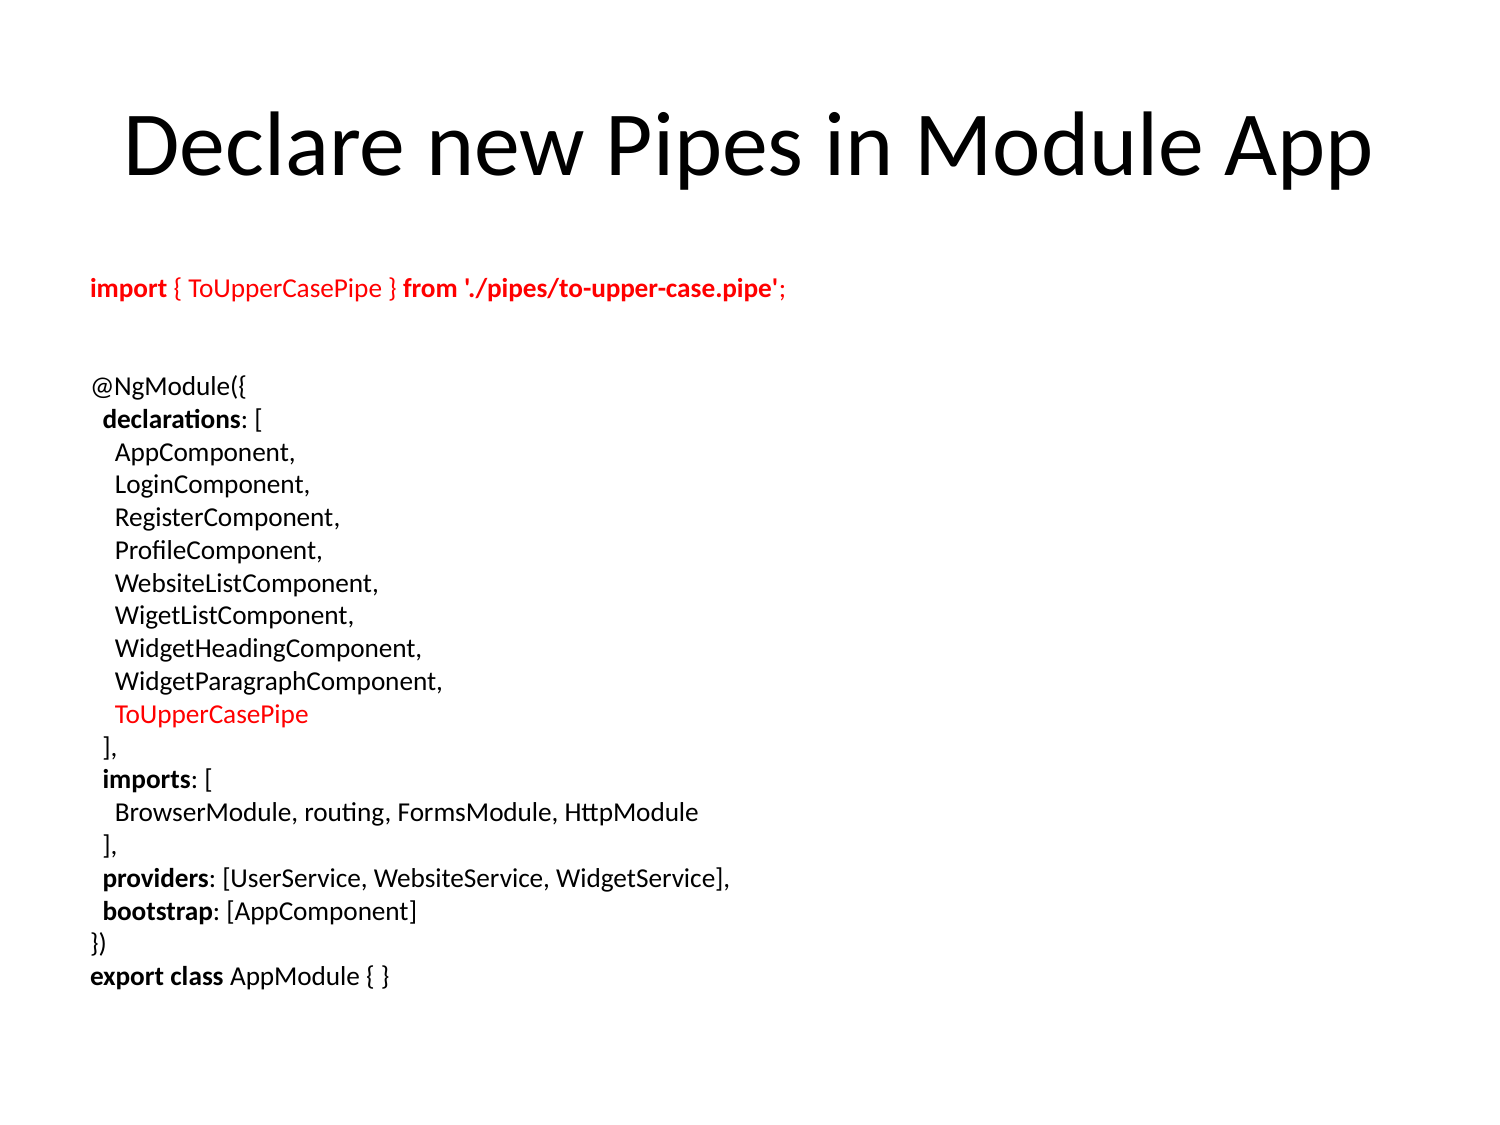

# Declare new Pipes in Module App
import { ToUpperCasePipe } from './pipes/to-upper-case.pipe';
@NgModule({
  declarations: [
    AppComponent,
    LoginComponent,
    RegisterComponent,
    ProfileComponent,
    WebsiteListComponent,
    WigetListComponent,
    WidgetHeadingComponent,
    WidgetParagraphComponent,
    ToUpperCasePipe
  ],
  imports: [
    BrowserModule, routing, FormsModule, HttpModule
  ],
  providers: [UserService, WebsiteService, WidgetService],
  bootstrap: [AppComponent]
})
export class AppModule { }